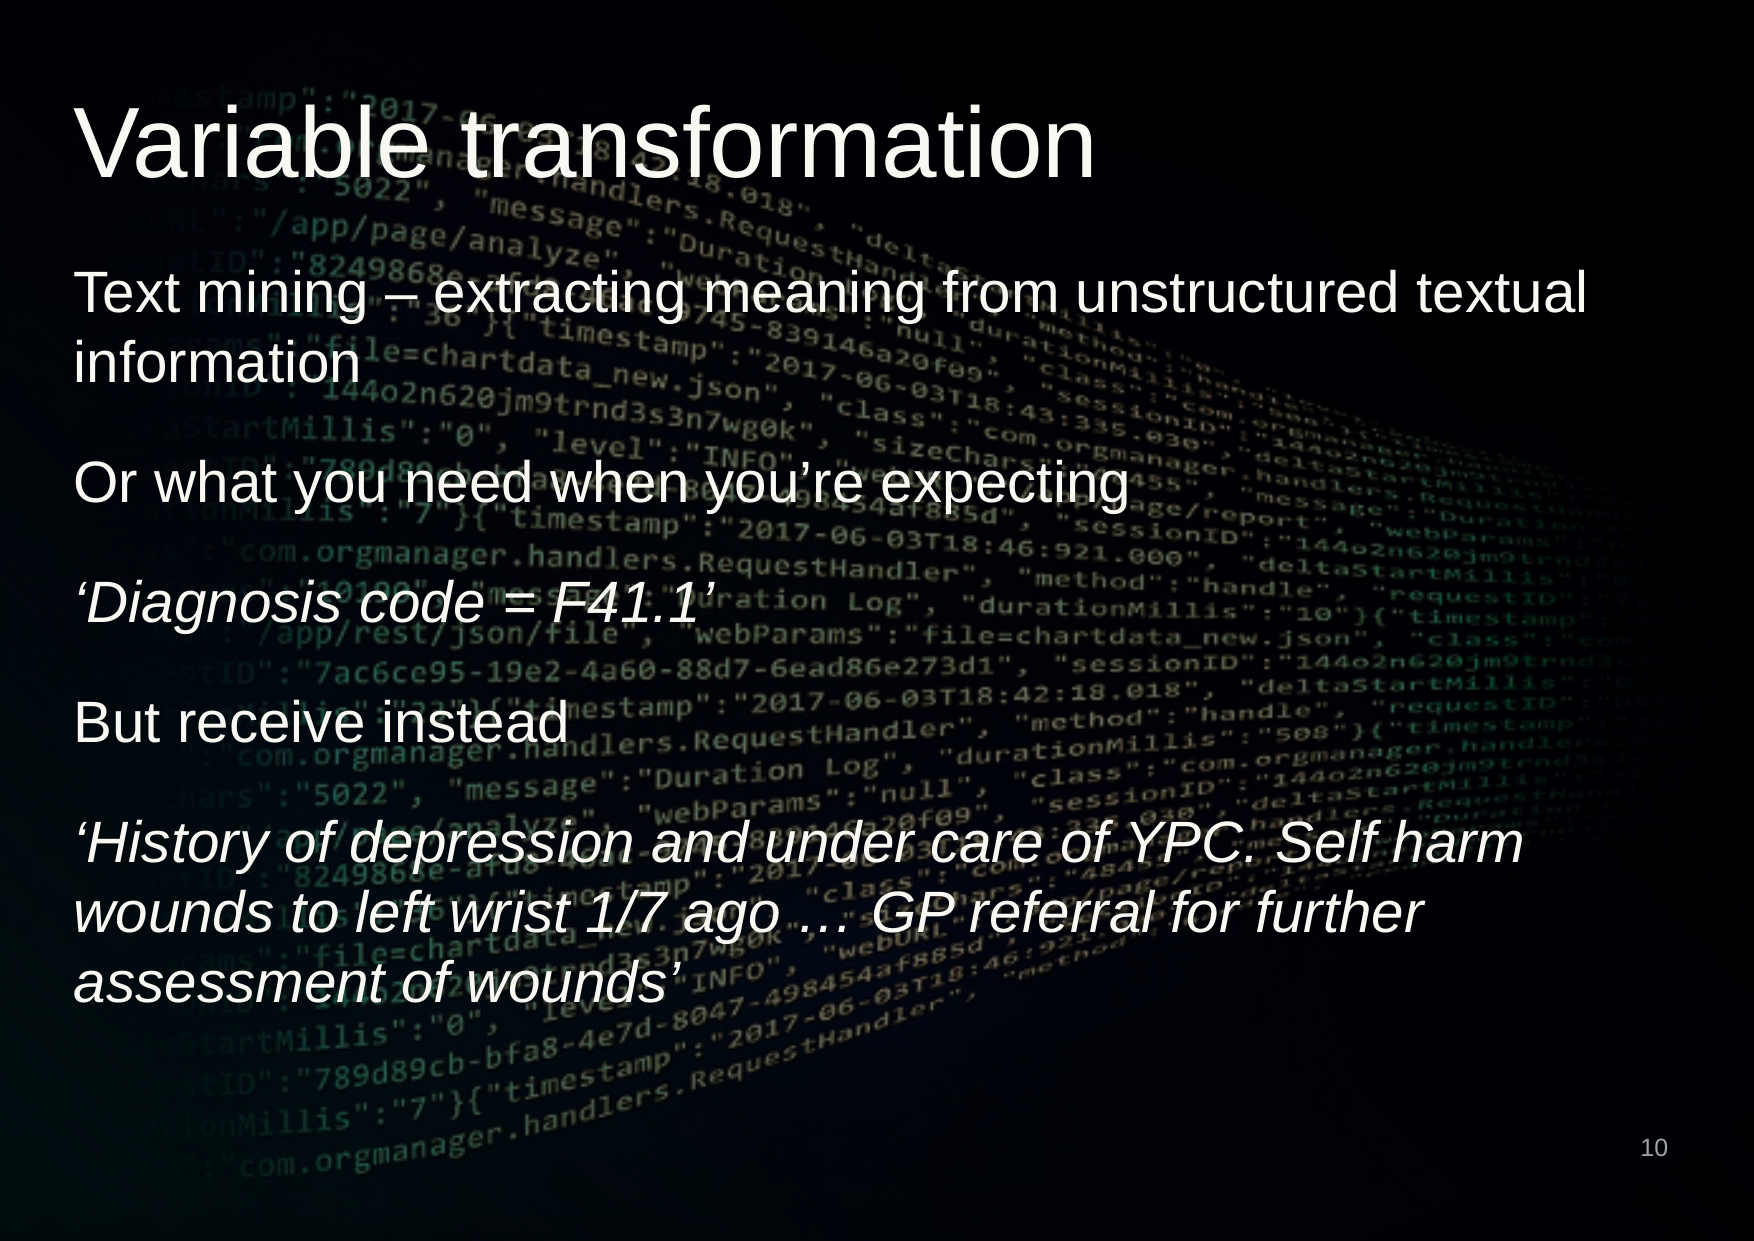

# Variable transformation
Text mining – extracting meaning from unstructured textual information
Or what you need when you’re expecting
‘Diagnosis code = F41.1’
But receive instead
‘History of depression and under care of YPC. Self harm wounds to left wrist 1/7 ago … GP referral for further assessment of wounds’

10